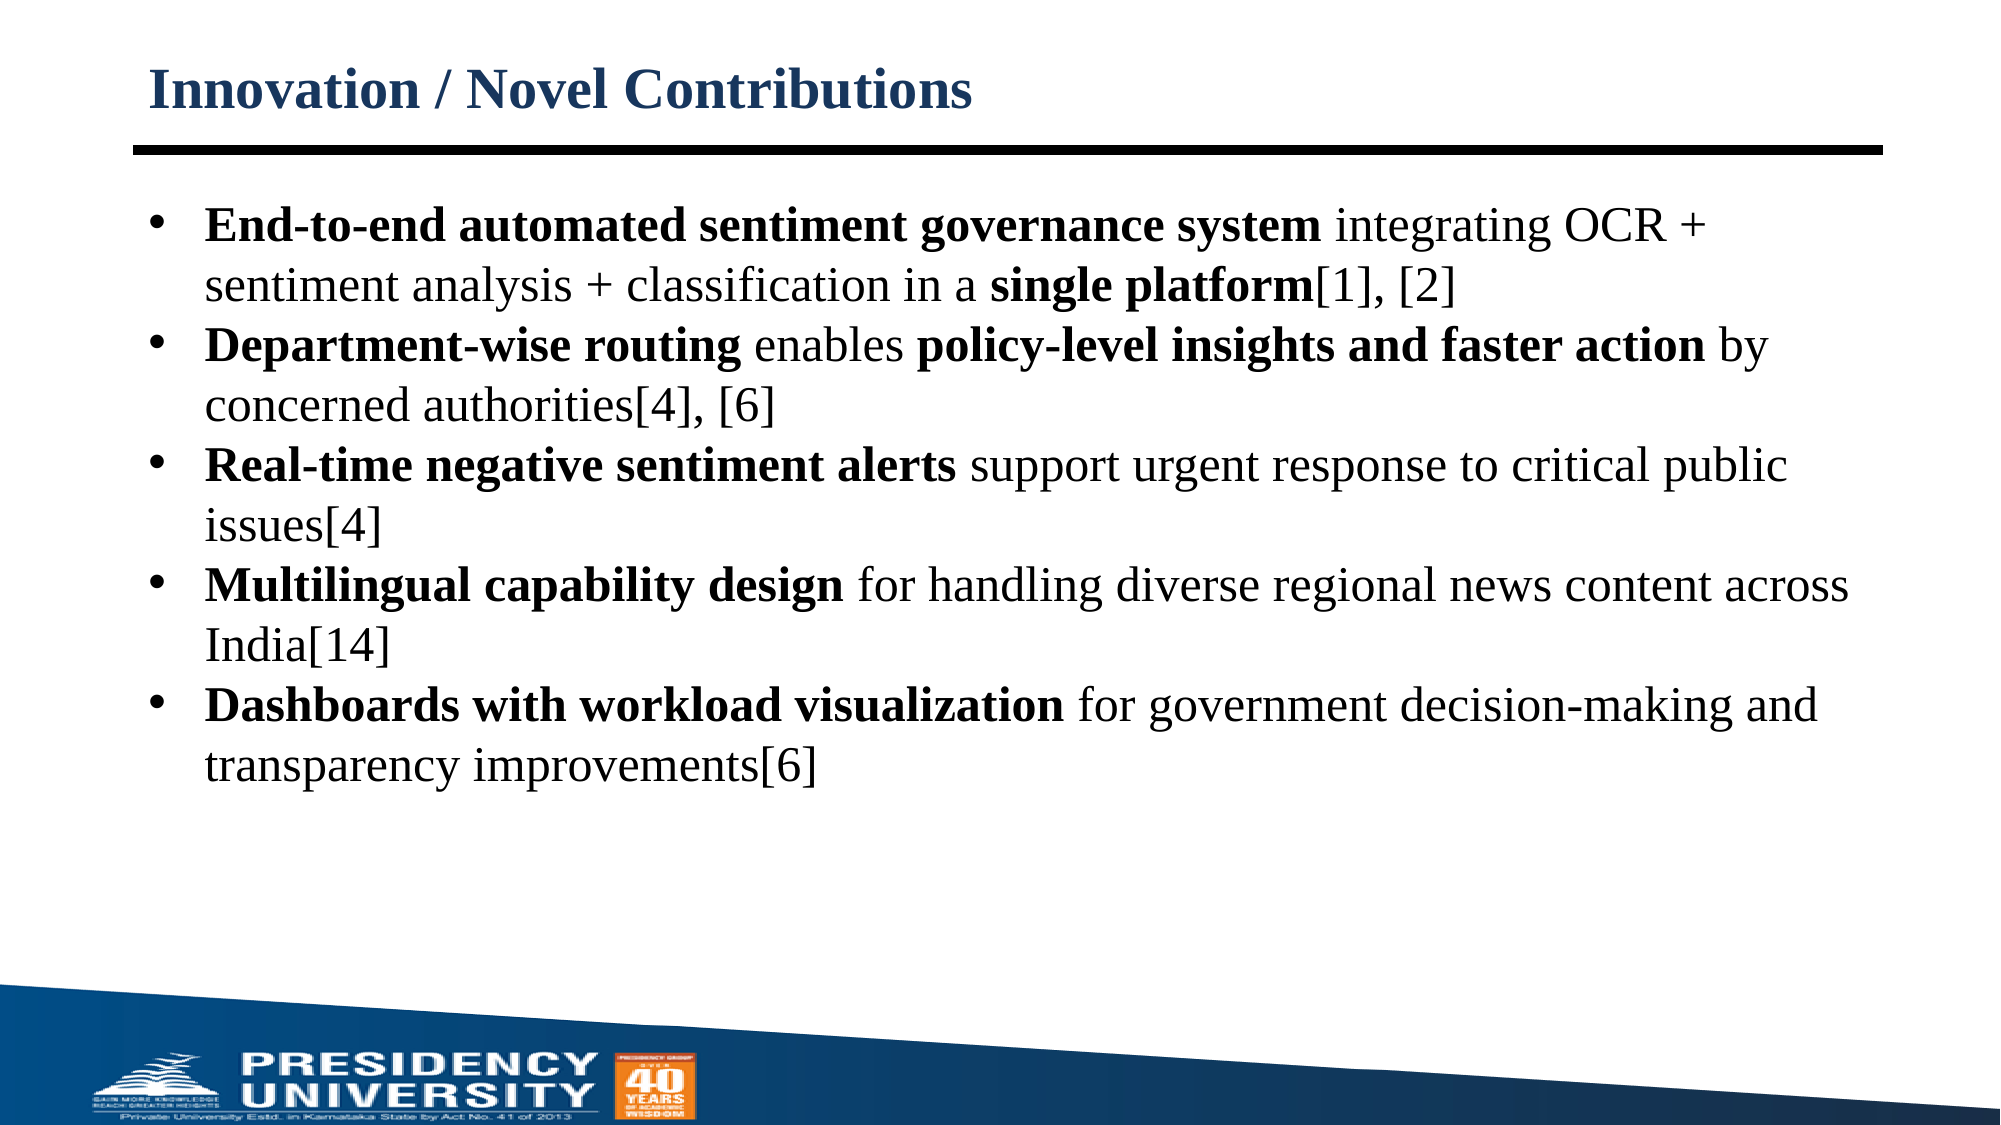

# Innovation / Novel Contributions
End-to-end automated sentiment governance system integrating OCR + sentiment analysis + classification in a single platform[1], [2]
Department-wise routing enables policy-level insights and faster action by concerned authorities[4], [6]
Real-time negative sentiment alerts support urgent response to critical public issues[4]
Multilingual capability design for handling diverse regional news content across India[14]
Dashboards with workload visualization for government decision-making and transparency improvements[6]